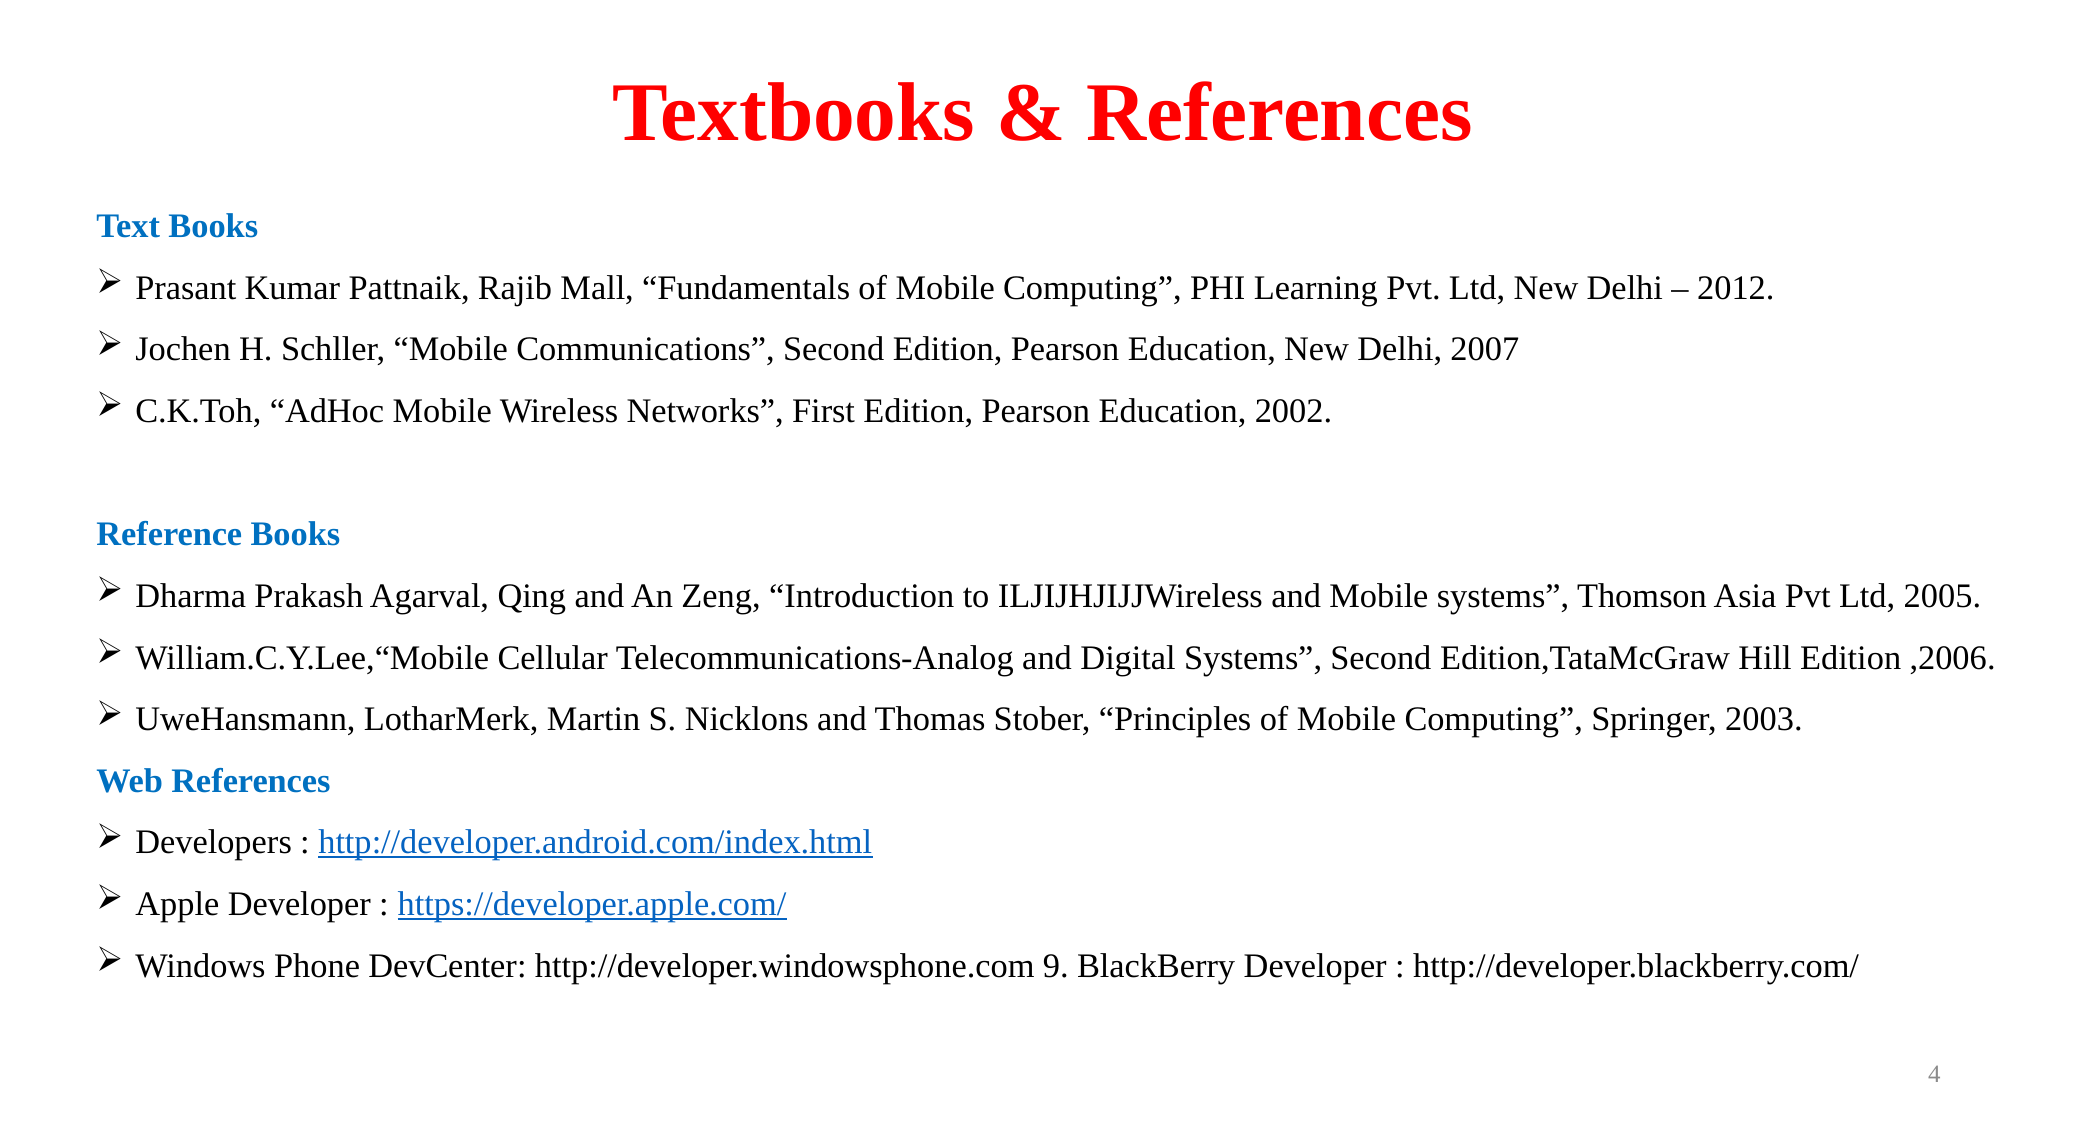

# Textbooks & References
Text Books
Prasant Kumar Pattnaik, Rajib Mall, “Fundamentals of Mobile Computing”, PHI Learning Pvt. Ltd, New Delhi – 2012.
Jochen H. Schller, “Mobile Communications”, Second Edition, Pearson Education, New Delhi, 2007
C.K.Toh, “AdHoc Mobile Wireless Networks”, First Edition, Pearson Education, 2002.

Reference Books
Dharma Prakash Agarval, Qing and An Zeng, “Introduction to ILJIJHJIJJWireless and Mobile systems”, Thomson Asia Pvt Ltd, 2005.
William.C.Y.Lee,“Mobile Cellular Telecommunications-Analog and Digital Systems”, Second Edition,TataMcGraw Hill Edition ,2006.
UweHansmann, LotharMerk, Martin S. Nicklons and Thomas Stober, “Principles of Mobile Computing”, Springer, 2003.
Web References
Developers : http://developer.android.com/index.html
Apple Developer : https://developer.apple.com/
Windows Phone DevCenter: http://developer.windowsphone.com 9. BlackBerry Developer : http://developer.blackberry.com/

4